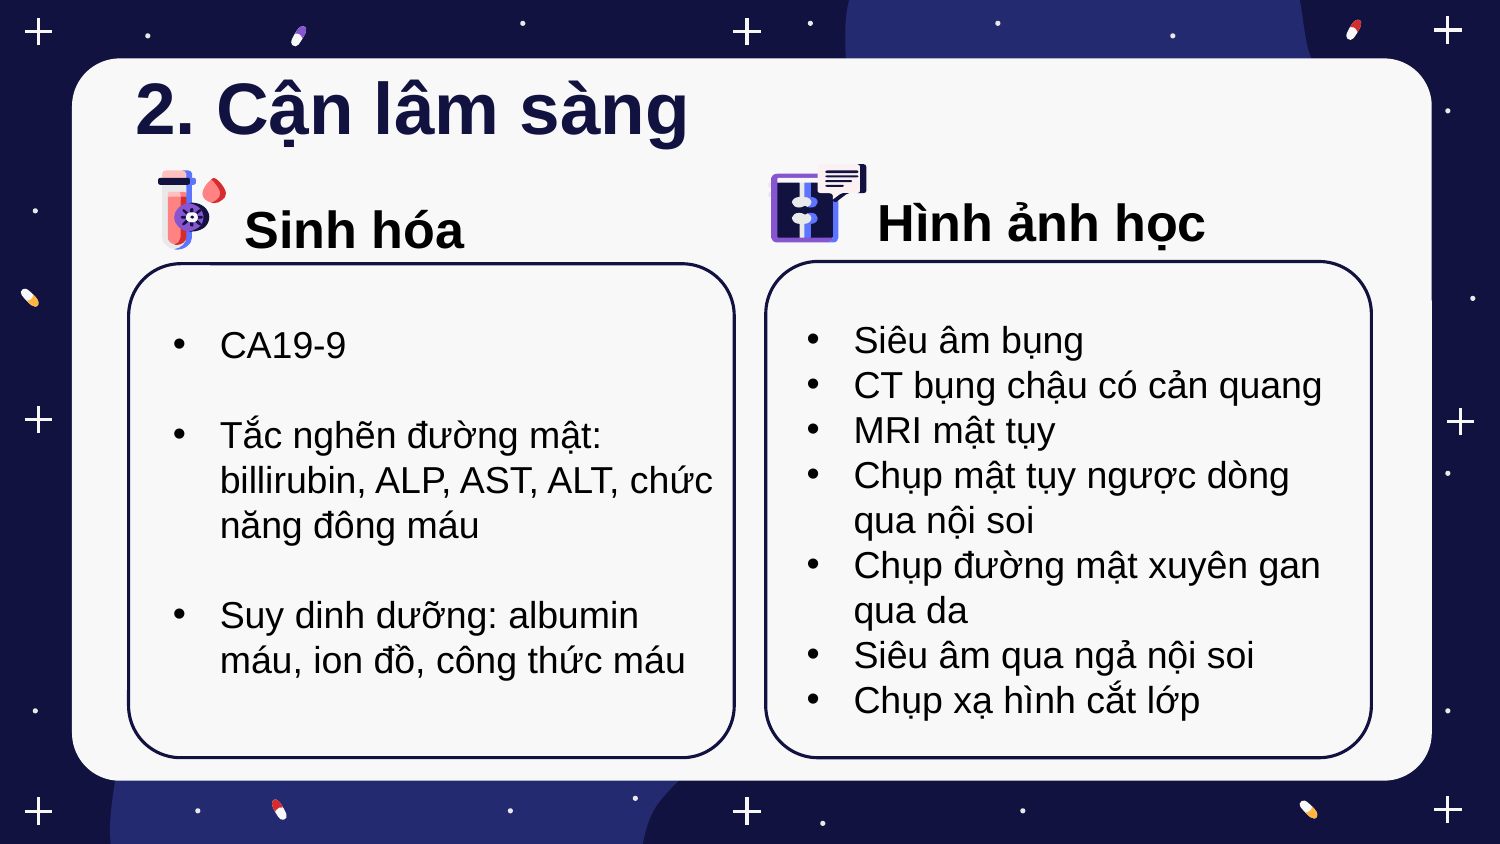

# 2. Cận lâm sàng

Hình ảnh học

Sinh hóa

Siêu âm bụng
CT bụng chậu có cản quang
MRI mật tụy
Chụp mật tụy ngược dòng qua nội soi
Chụp đường mật xuyên gan qua da
Siêu âm qua ngả nội soi
Chụp xạ hình cắt lớp

CA19-9

Tắc nghẽn đường mật: billirubin, ALP, AST, ALT, chức năng đông máu

Suy dinh dưỡng: albumin máu, ion đồ, công thức máu